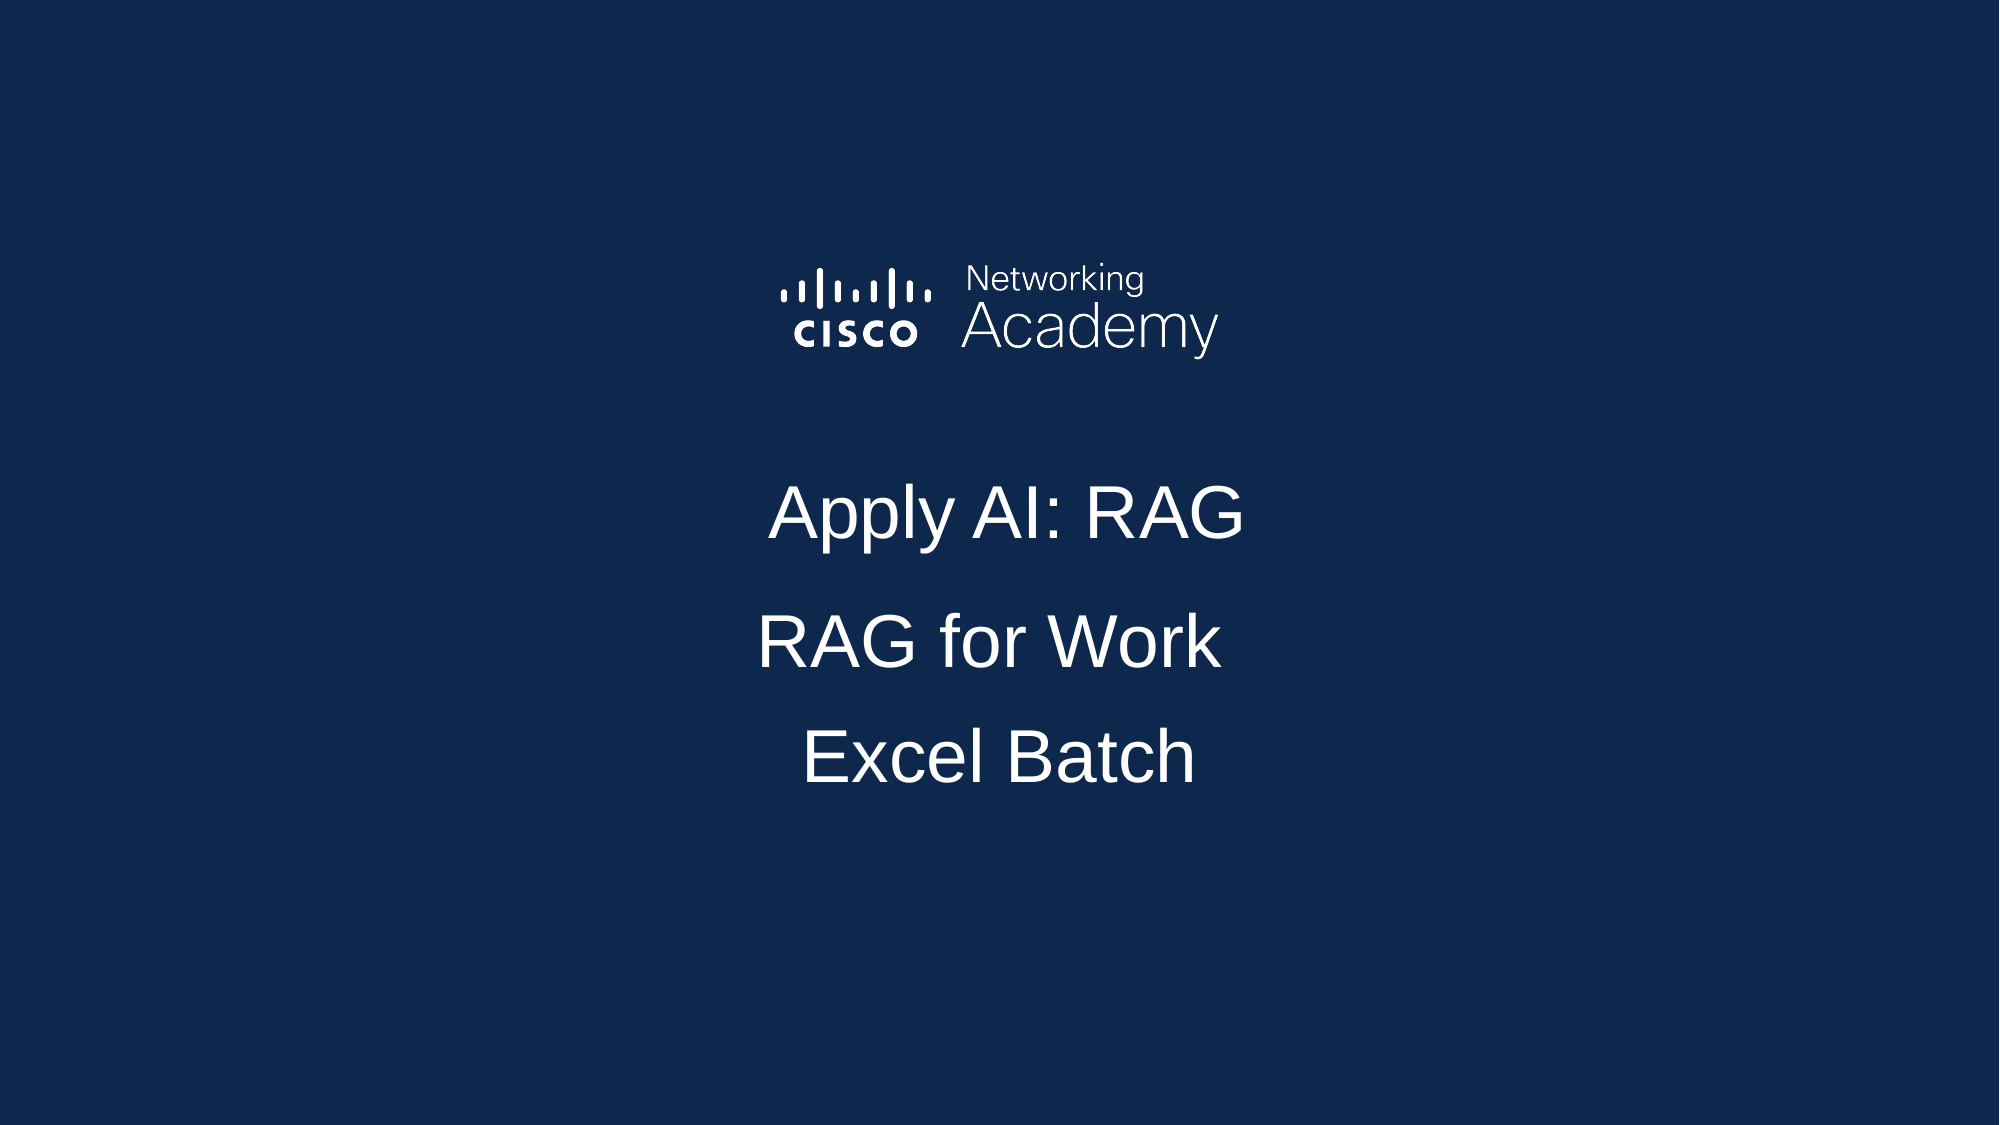

Apply AI: RAG
RAG for Work
Excel Batch